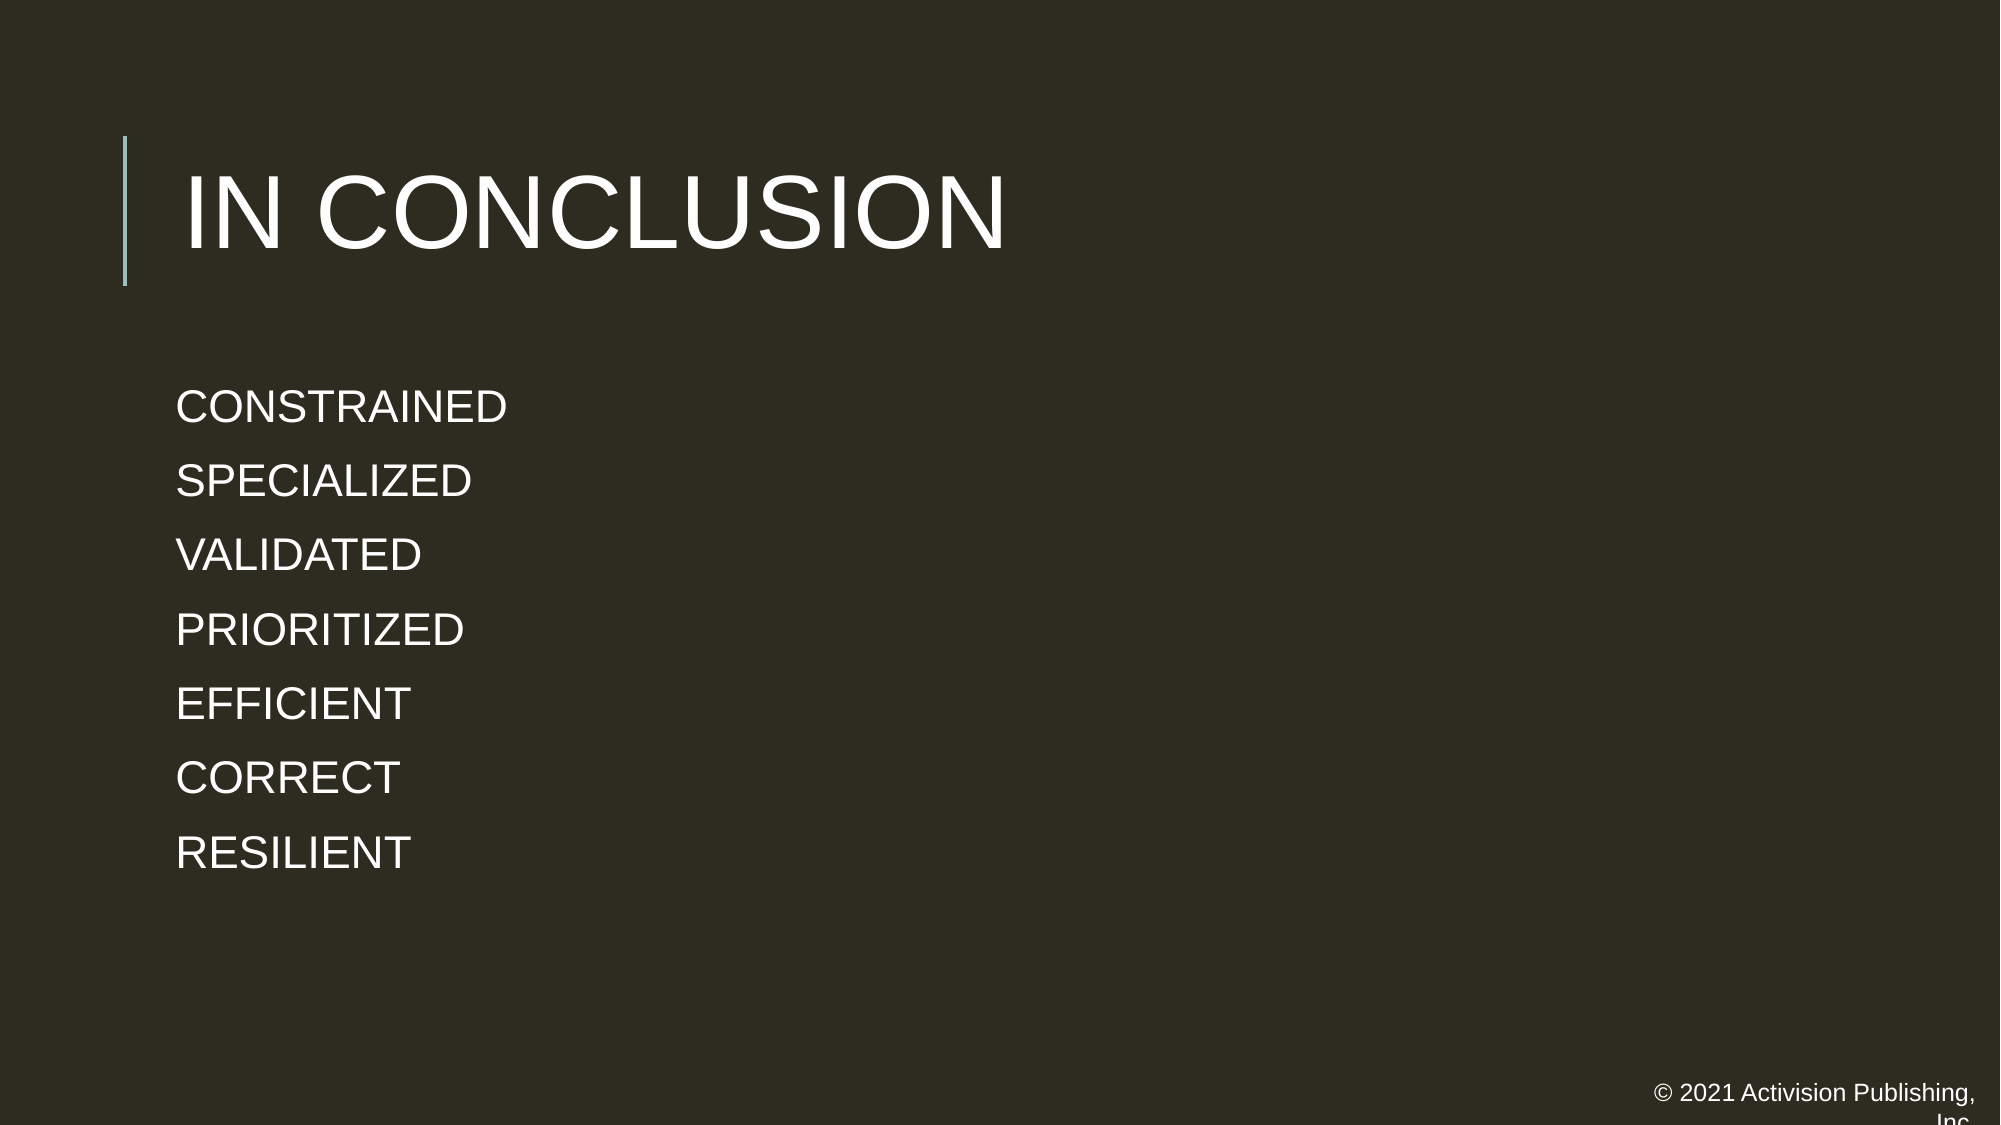

# IN CONCLUSION
CONSTRAINED
SPECIALIZED
VALIDATED
PRIORITIZED
EFFICIENT
CORRECT
RESILIENT
© 2021 Activision Publishing, Inc.